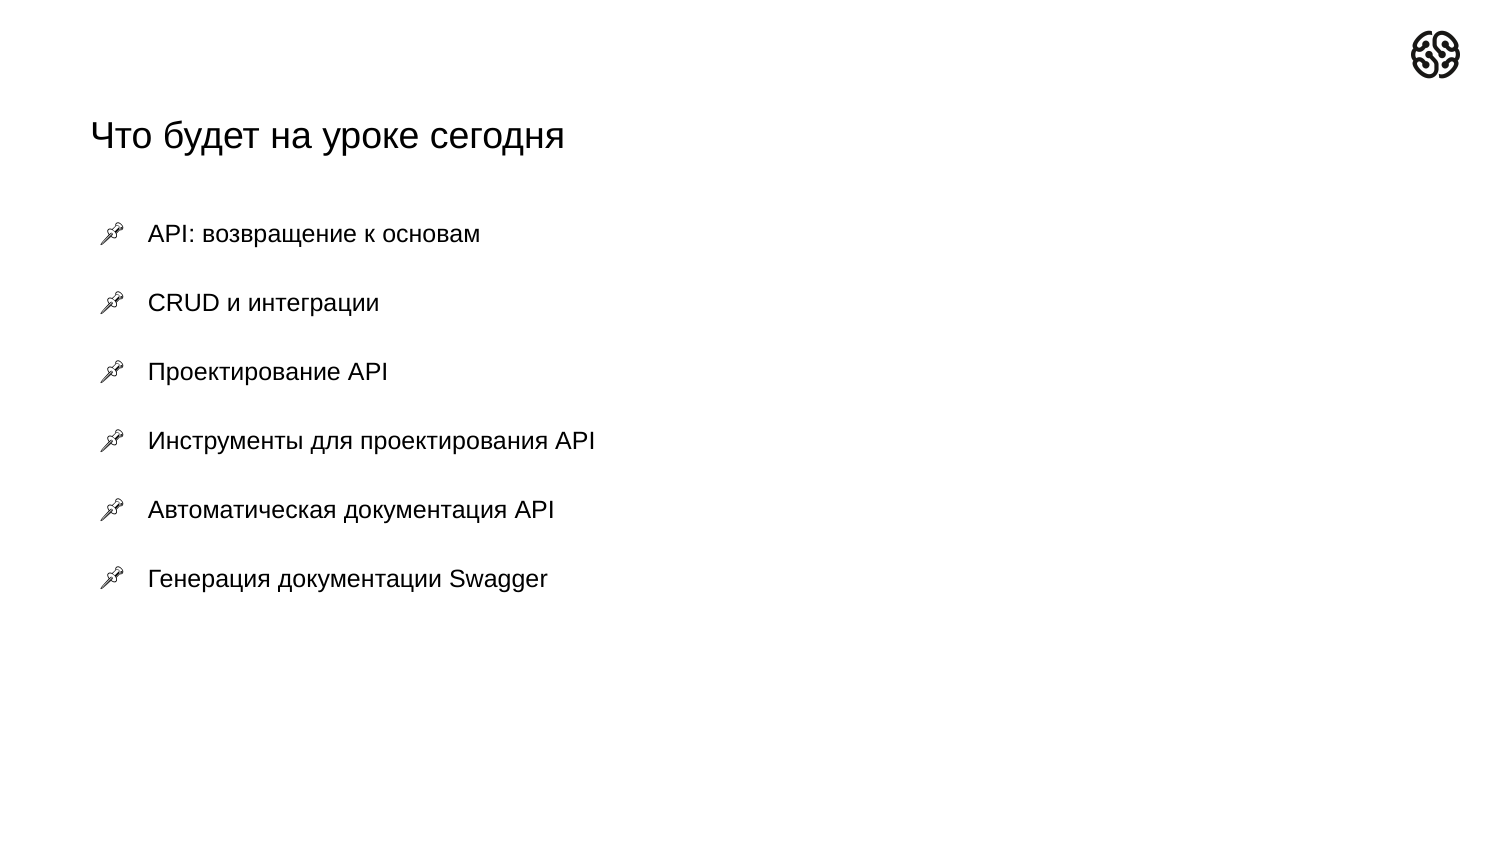

Что будет на уроке сегодня
API: возвращение к основам

CRUD и интеграции

Проектирование API

Инструменты для проектирования API

Автоматическая документация API

Генерация документации Swagger